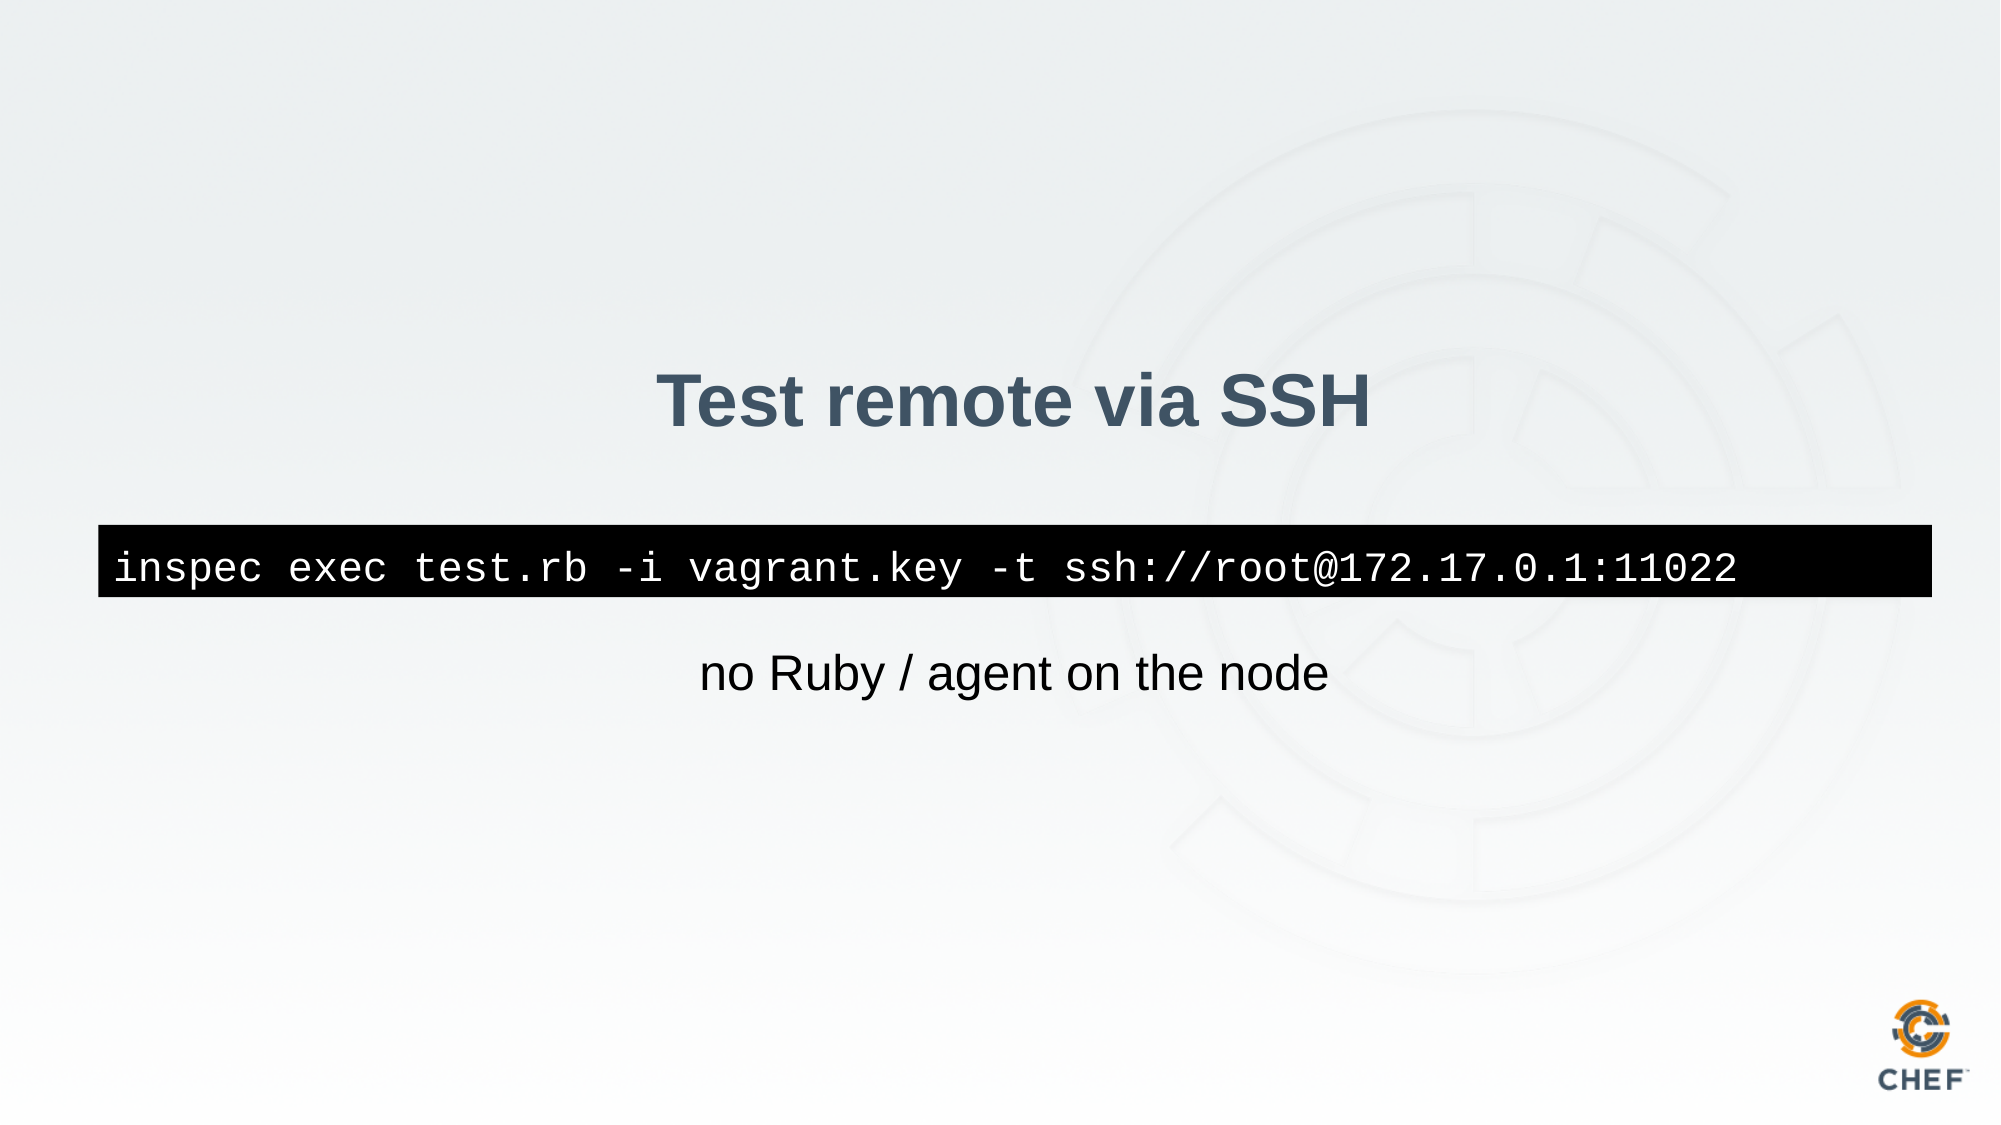

Test remote via SSH
inspec exec test.rb -i vagrant.key -t ssh://root@172.17.0.1:11022
no Ruby / agent on the node